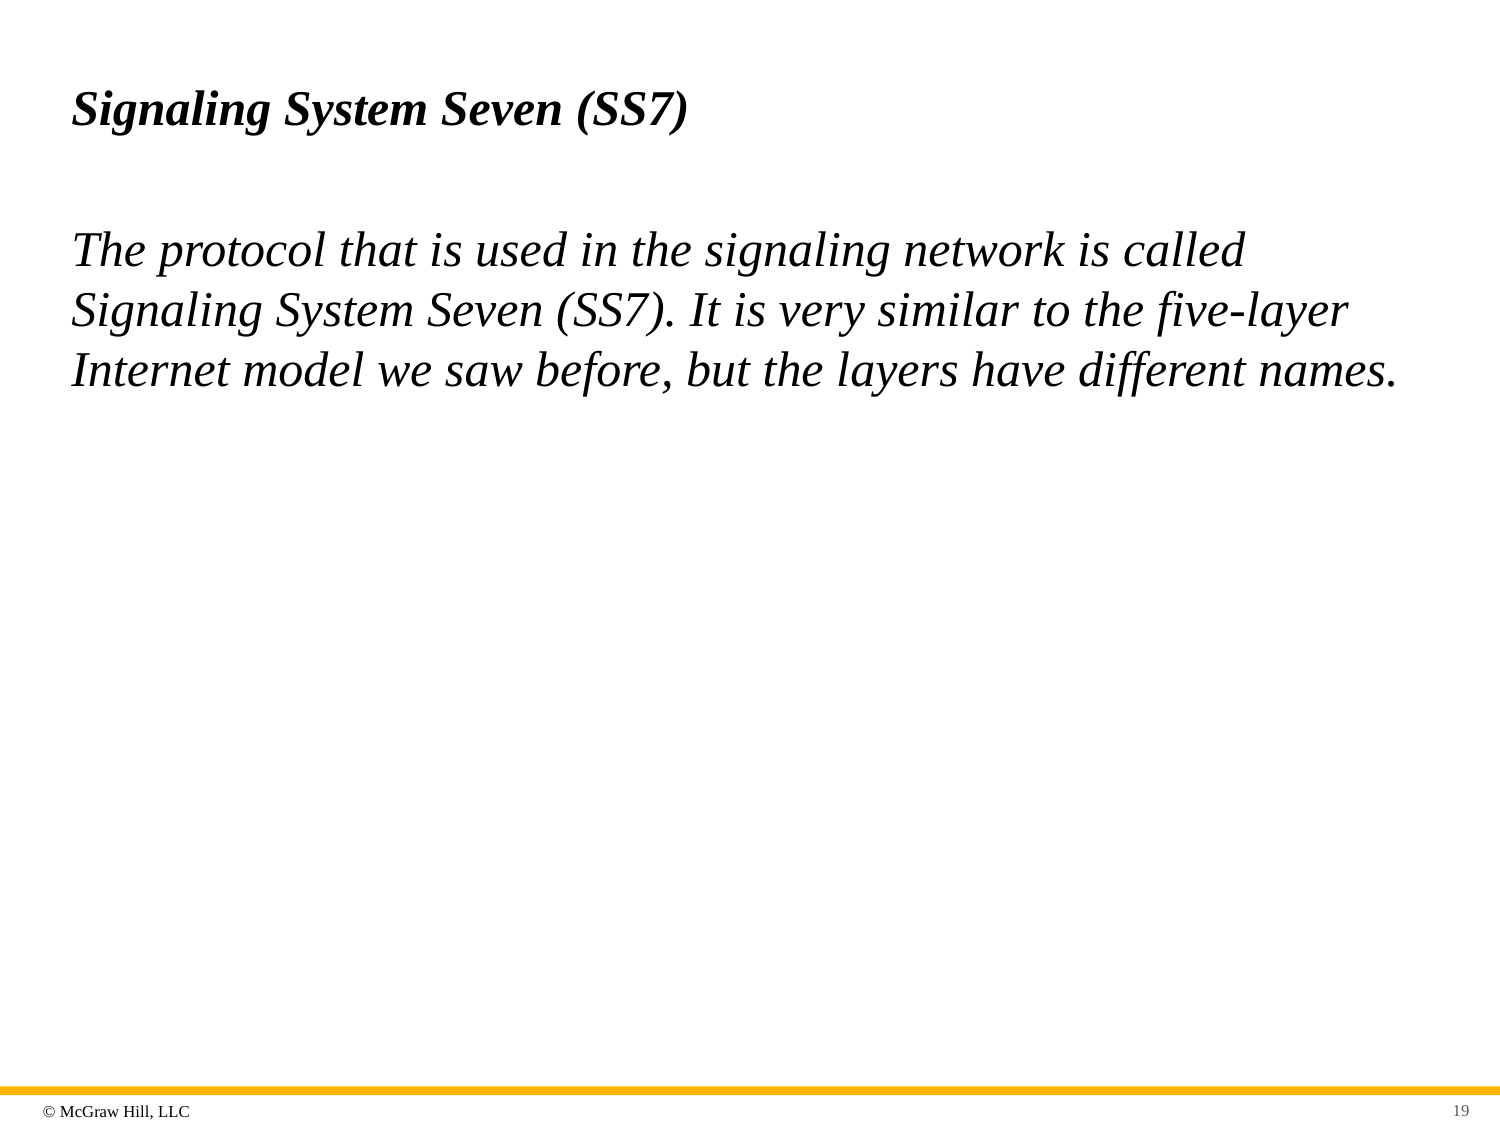

# Signaling System Seven (SS7)
The protocol that is used in the signaling network is called Signaling System Seven (SS7). It is very similar to the five-layer Internet model we saw before, but the layers have different names.
19